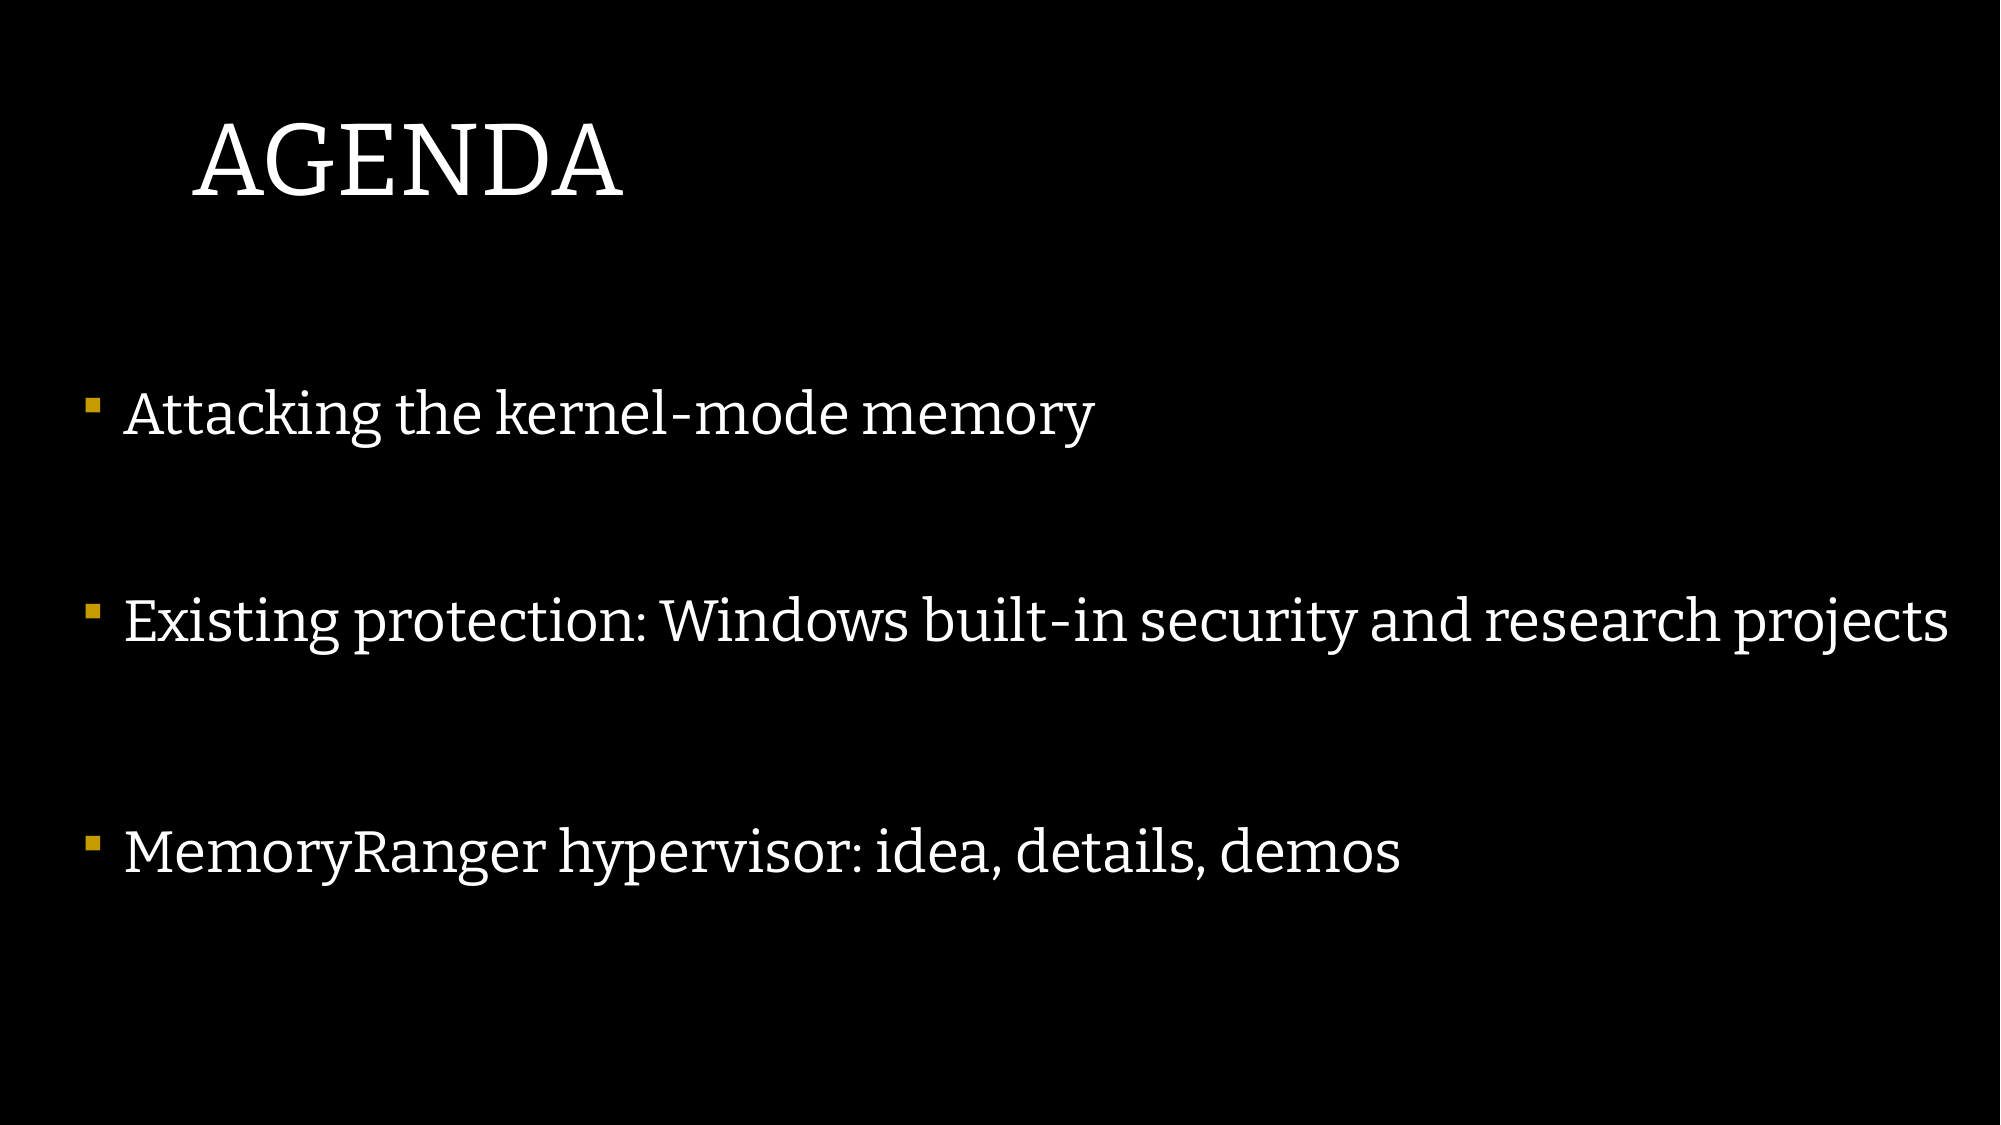

# Agenda
 Attacking the kernel-mode memory
 Existing protection: Windows built-in security and research projects

 MemoryRanger hypervisor: idea, details, demos